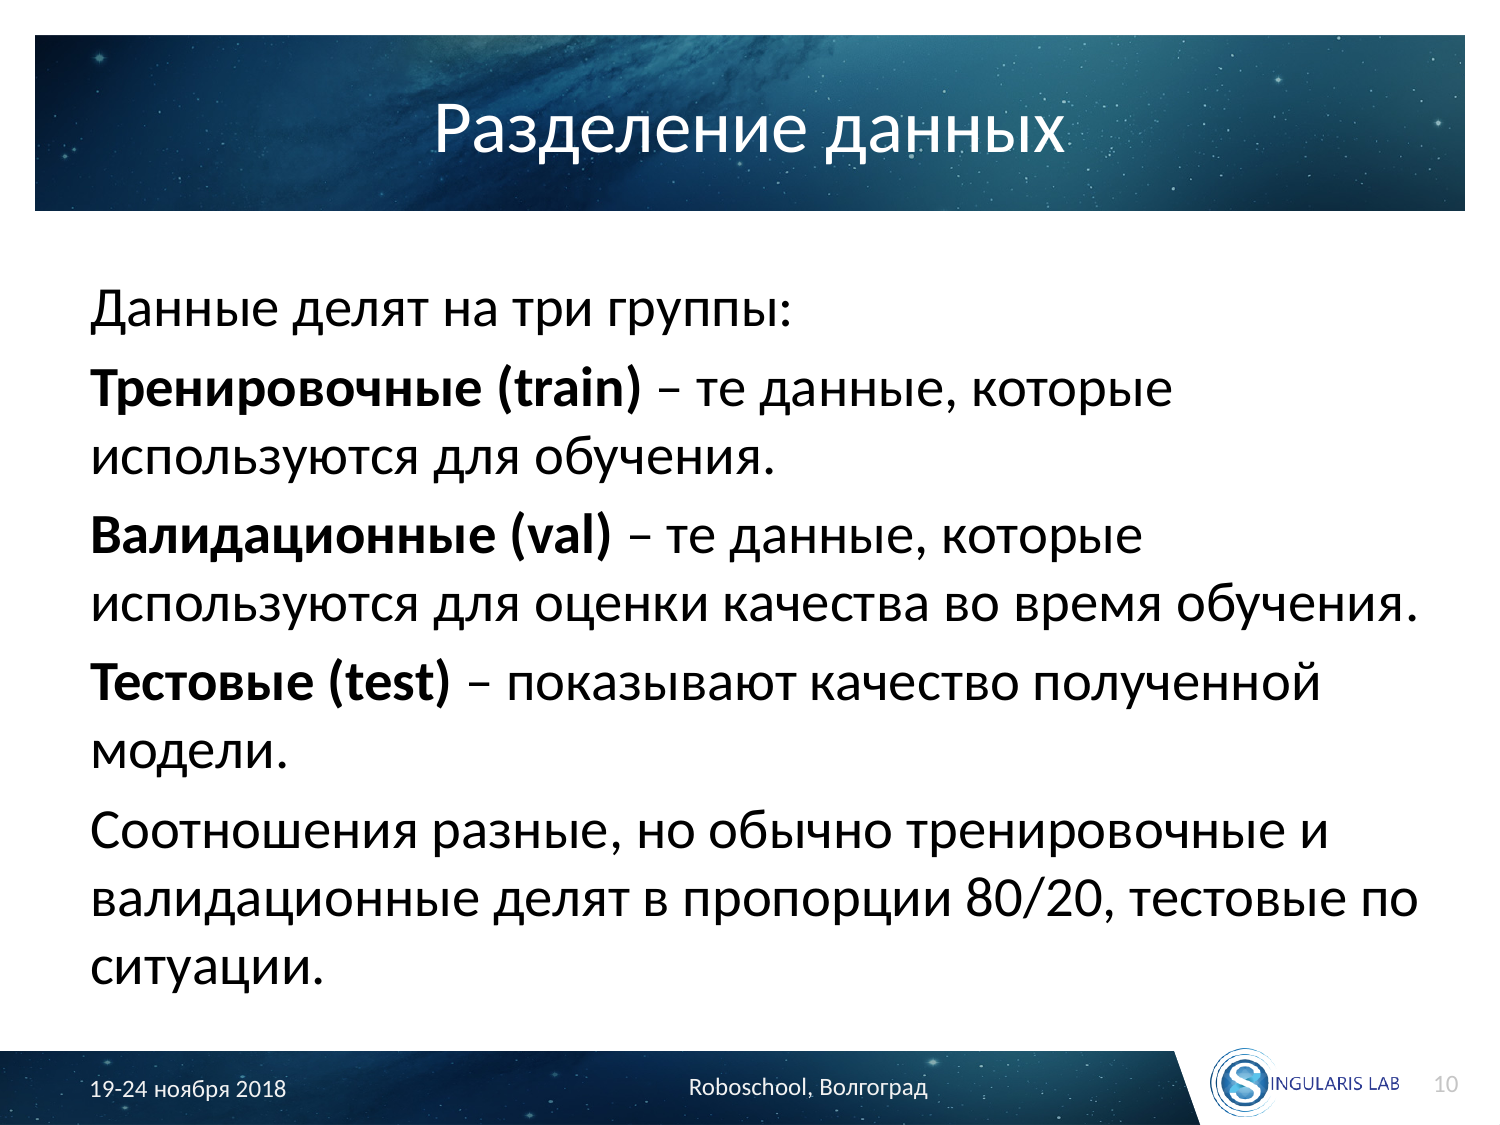

# Разделение данных
Данные делят на три группы:
Тренировочные (train) – те данные, которые используются для обучения.
Валидационные (val) – те данные, которые используются для оценки качества во время обучения.
Тестовые (test) – показывают качество полученной модели.
Соотношения разные, но обычно тренировочные и валидационные делят в пропорции 80/20, тестовые по ситуации.
10
Roboschool, Волгоград
19-24 ноября 2018